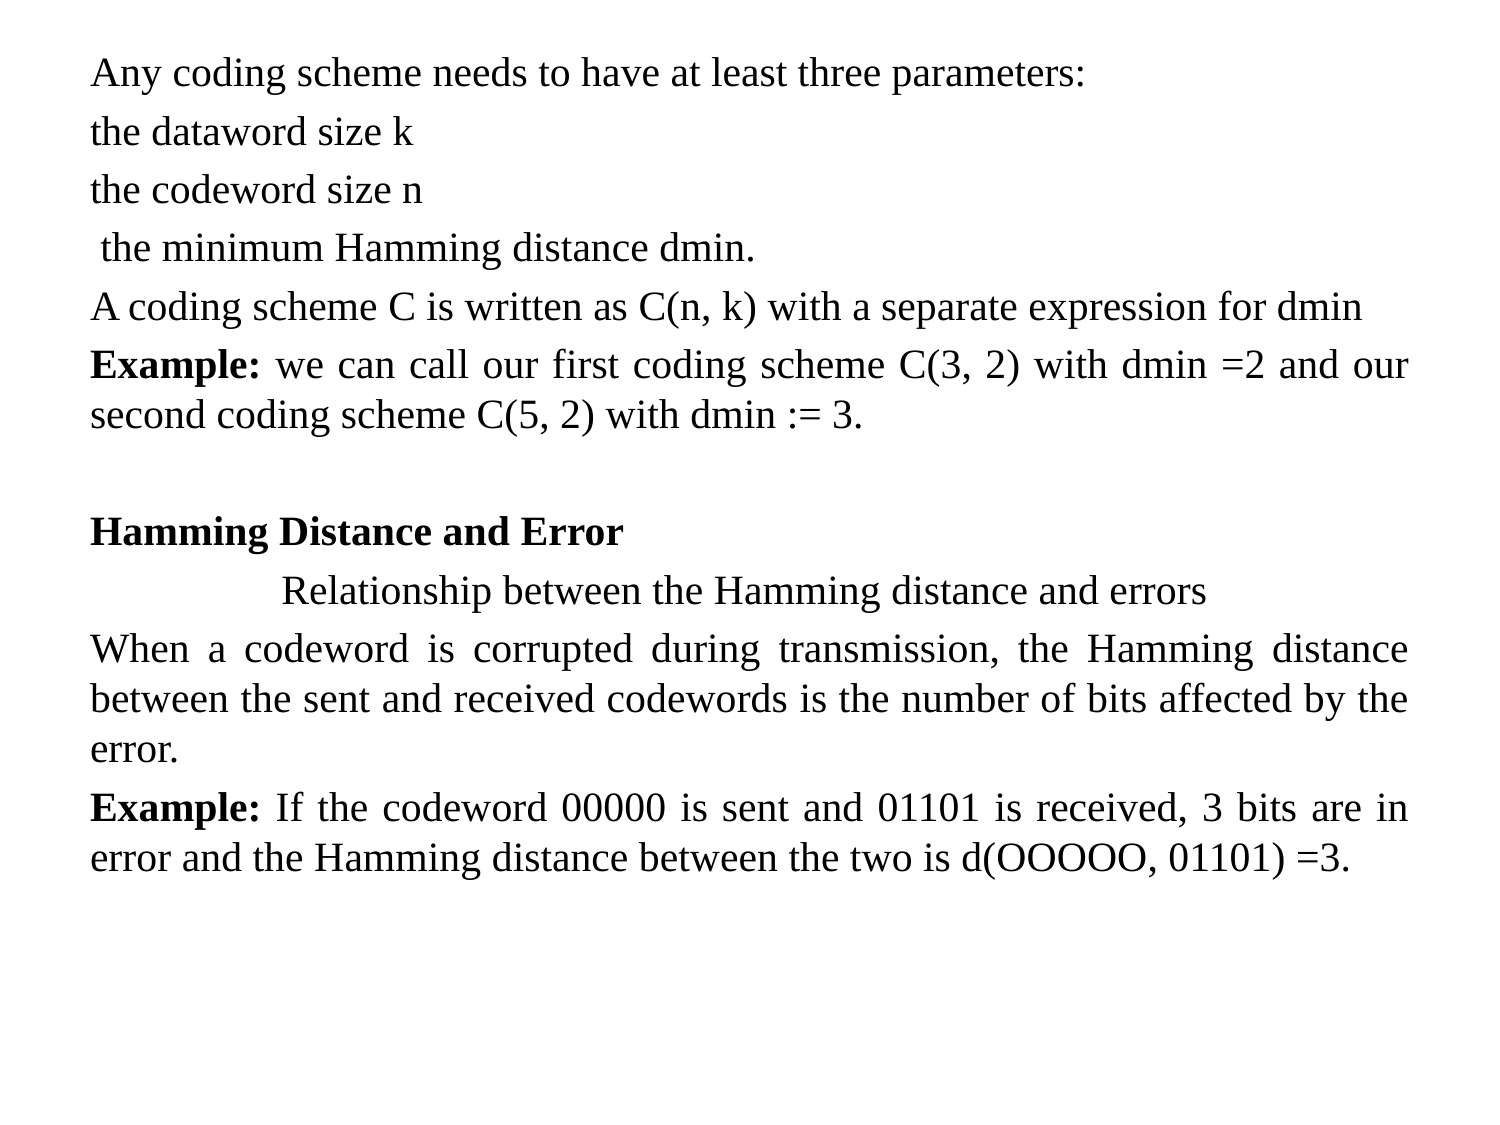

Any coding scheme needs to have at least three parameters:
the dataword size k
the codeword size n
 the minimum Hamming distance dmin.
A coding scheme C is written as C(n, k) with a separate expression for dmin
Example: we can call our first coding scheme C(3, 2) with dmin =2 and our second coding scheme C(5, 2) with dmin := 3.

Hamming Distance and Error
Relationship between the Hamming distance and errors
When a codeword is corrupted during transmission, the Hamming distance between the sent and received codewords is the number of bits affected by the error.
Example: If the codeword 00000 is sent and 01101 is received, 3 bits are in error and the Hamming distance between the two is d(OOOOO, 01101) =3.